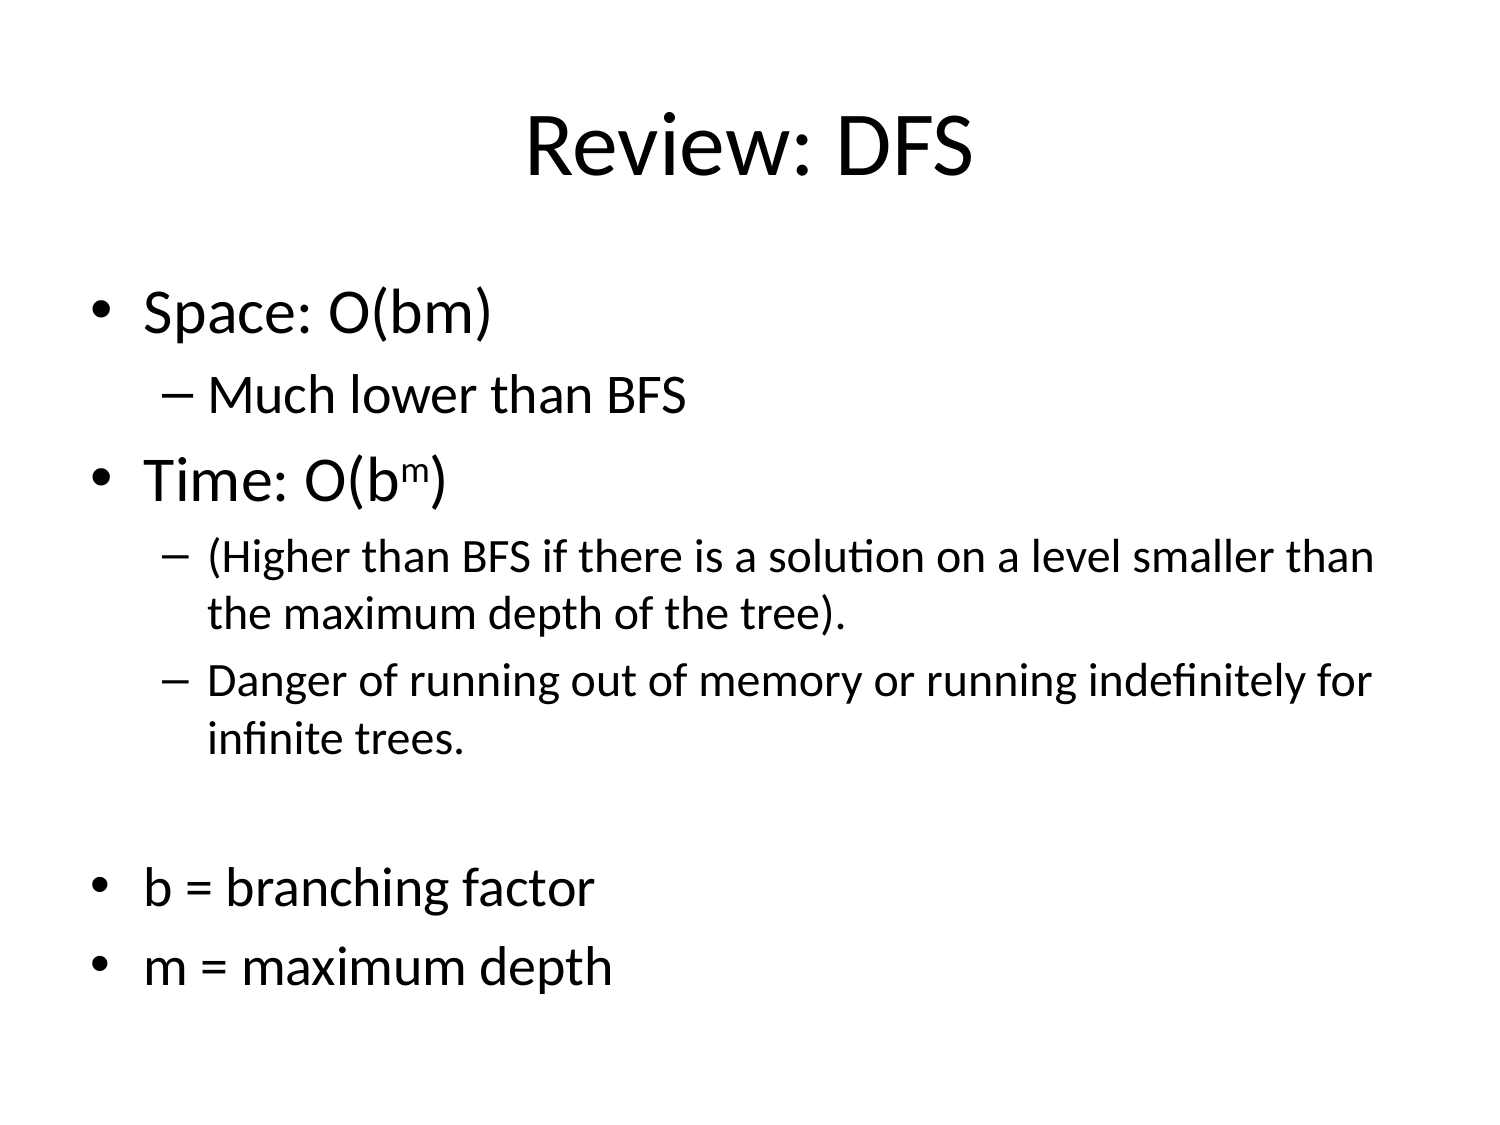

# Review: DFS
Space: O(bm)
Much lower than BFS
Time: O(bm)
(Higher than BFS if there is a solution on a level smaller than the maximum depth of the tree).
Danger of running out of memory or running indefinitely for infinite trees.

b = branching factor
m = maximum depth